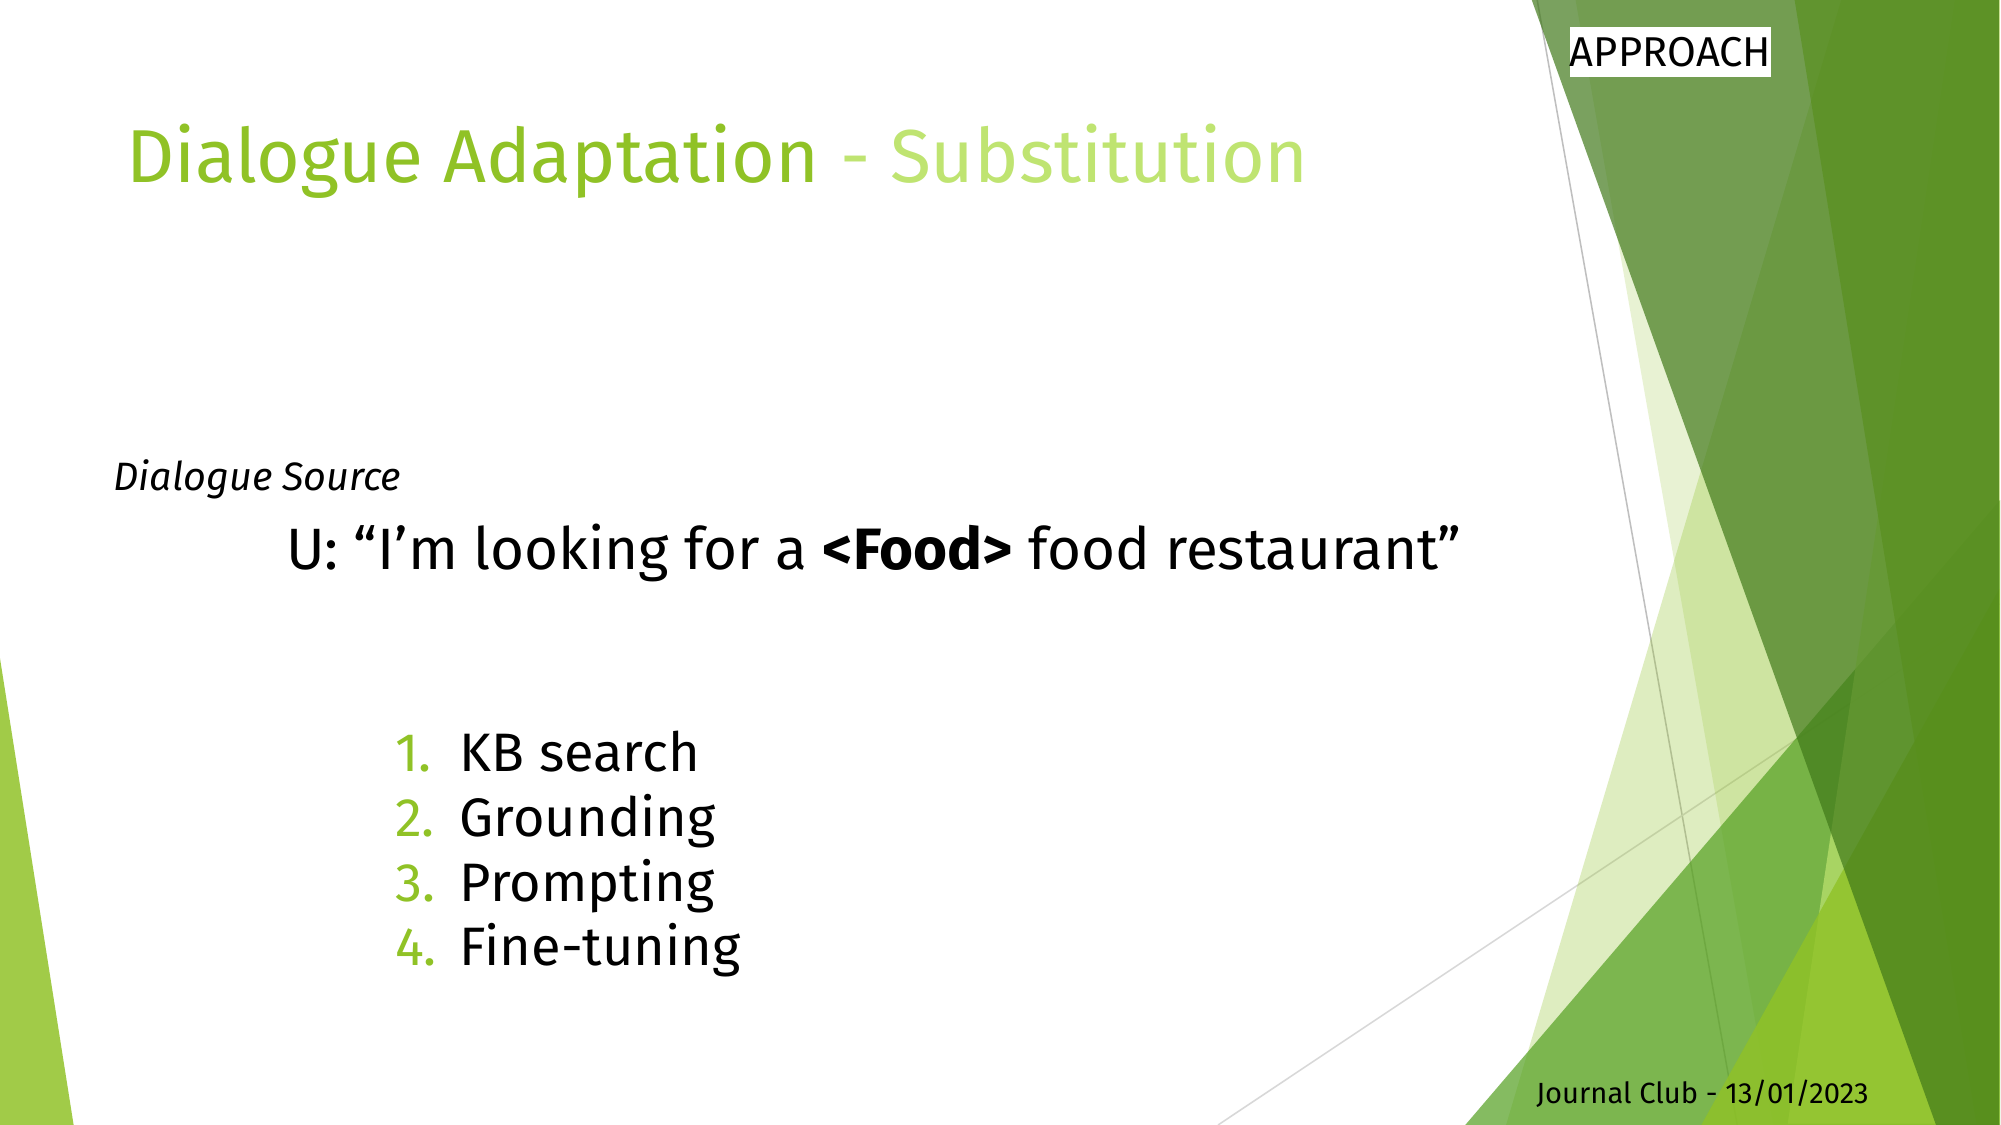

APPROACH
# Dialogue Adaptation - Substitution
Dialogue Source
U: “I’m looking for a <Food> food restaurant”
KB search
Grounding
Prompting
Fine-tuning